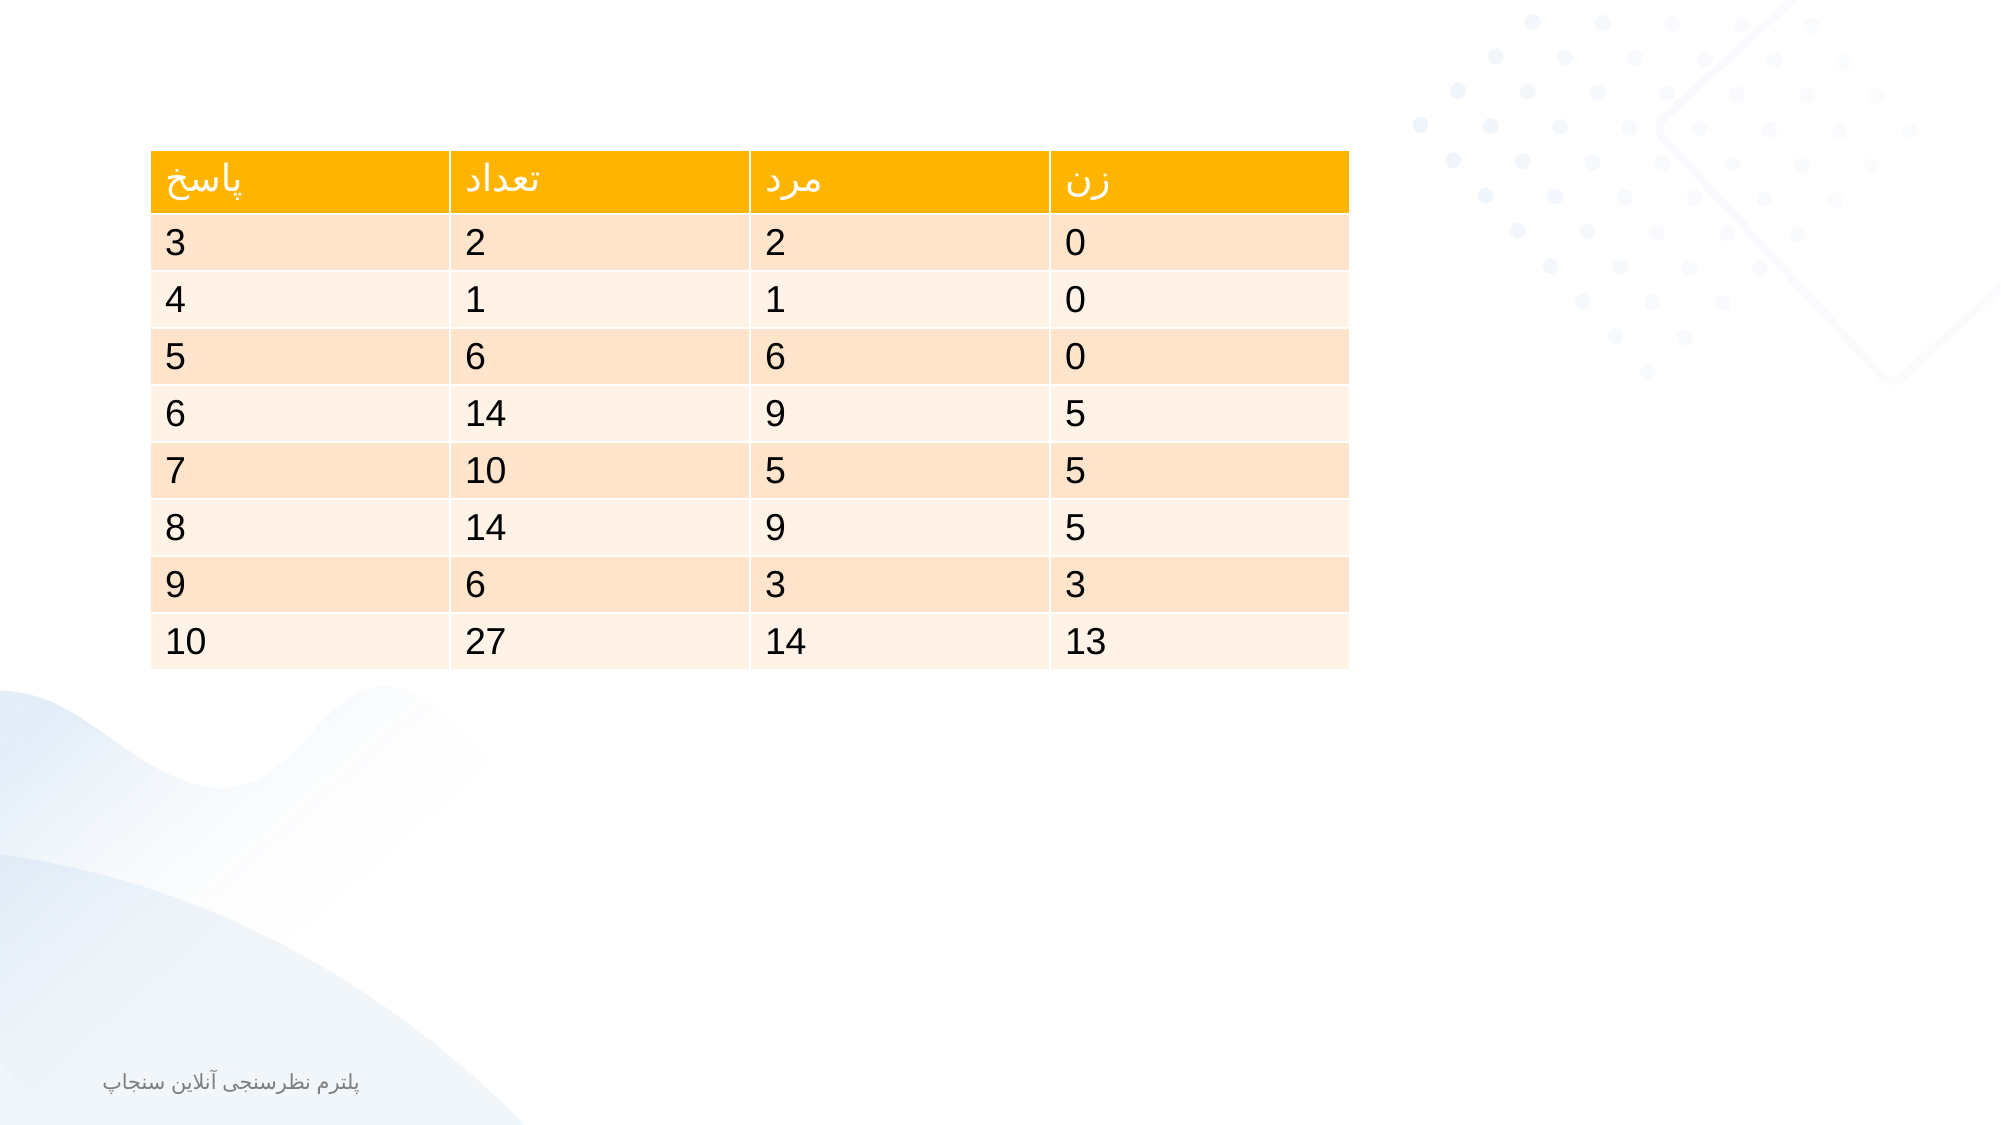

| پاسخ | تعداد | مرد | زن |
| --- | --- | --- | --- |
| 3 | 2 | 2 | 0 |
| 4 | 1 | 1 | 0 |
| 5 | 6 | 6 | 0 |
| 6 | 14 | 9 | 5 |
| 7 | 10 | 5 | 5 |
| 8 | 14 | 9 | 5 |
| 9 | 6 | 3 | 3 |
| 10 | 27 | 14 | 13 |